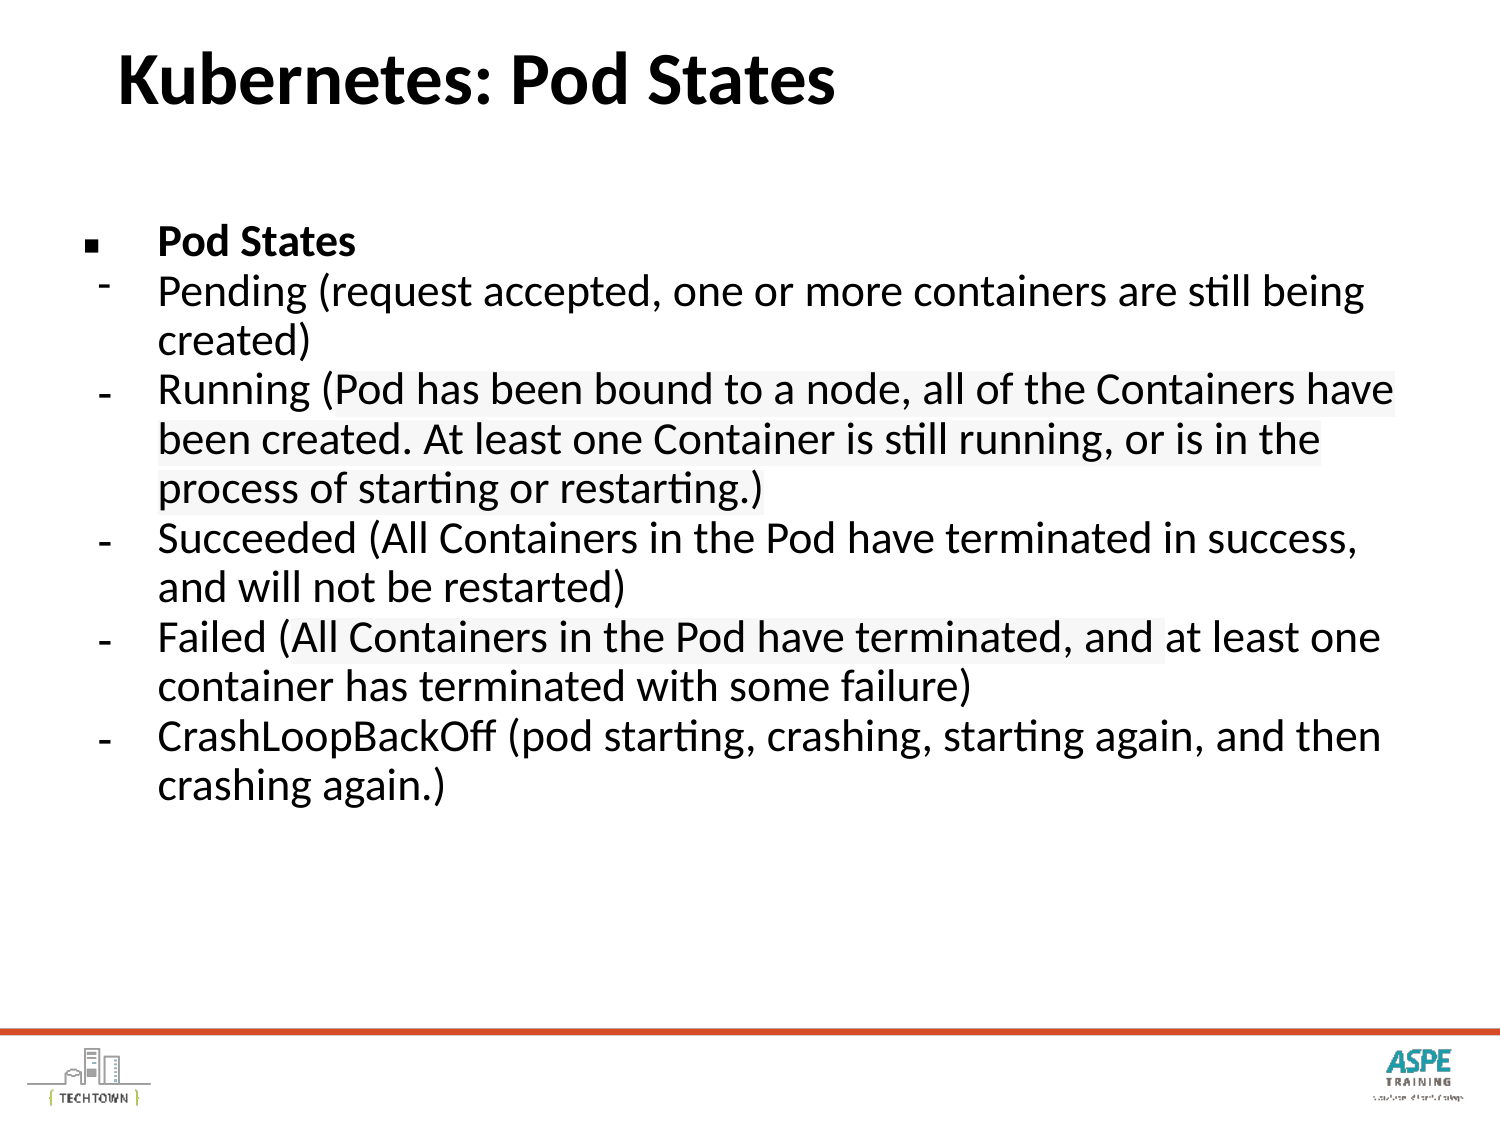

# Kubernetes: Pod States
Pod States
Pending (request accepted, one or more containers are still being created)
Running (Pod has been bound to a node, all of the Containers have been created. At least one Container is still running, or is in the process of starting or restarting.)
Succeeded (All Containers in the Pod have terminated in success, and will not be restarted)
Failed (All Containers in the Pod have terminated, and at least one container has terminated with some failure)
CrashLoopBackOff (pod starting, crashing, starting again, and then crashing again.)